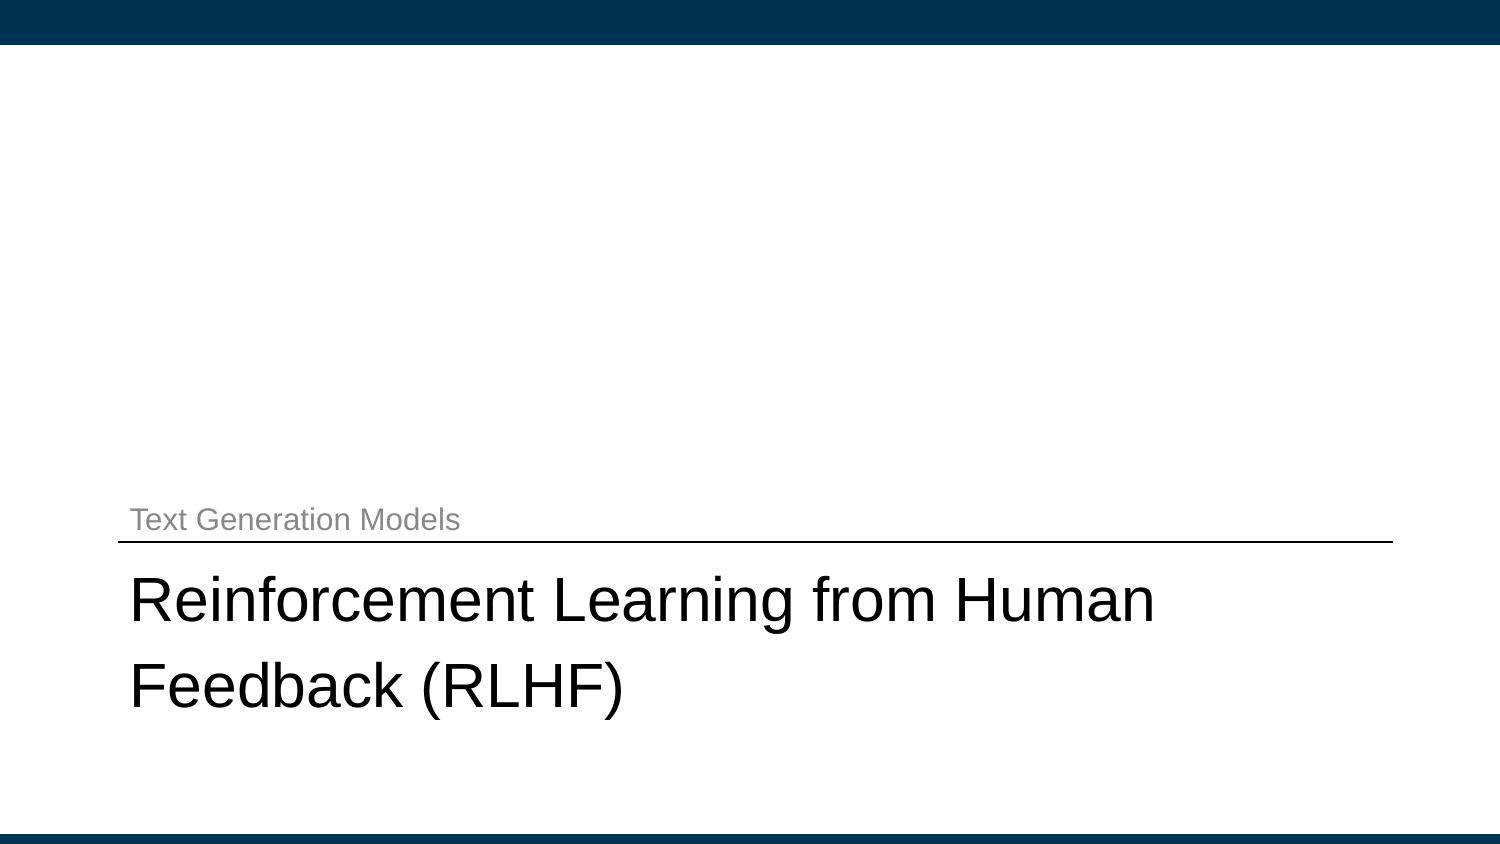

Text Generation Models
# Reinforcement Learning from Human Feedback (RLHF)